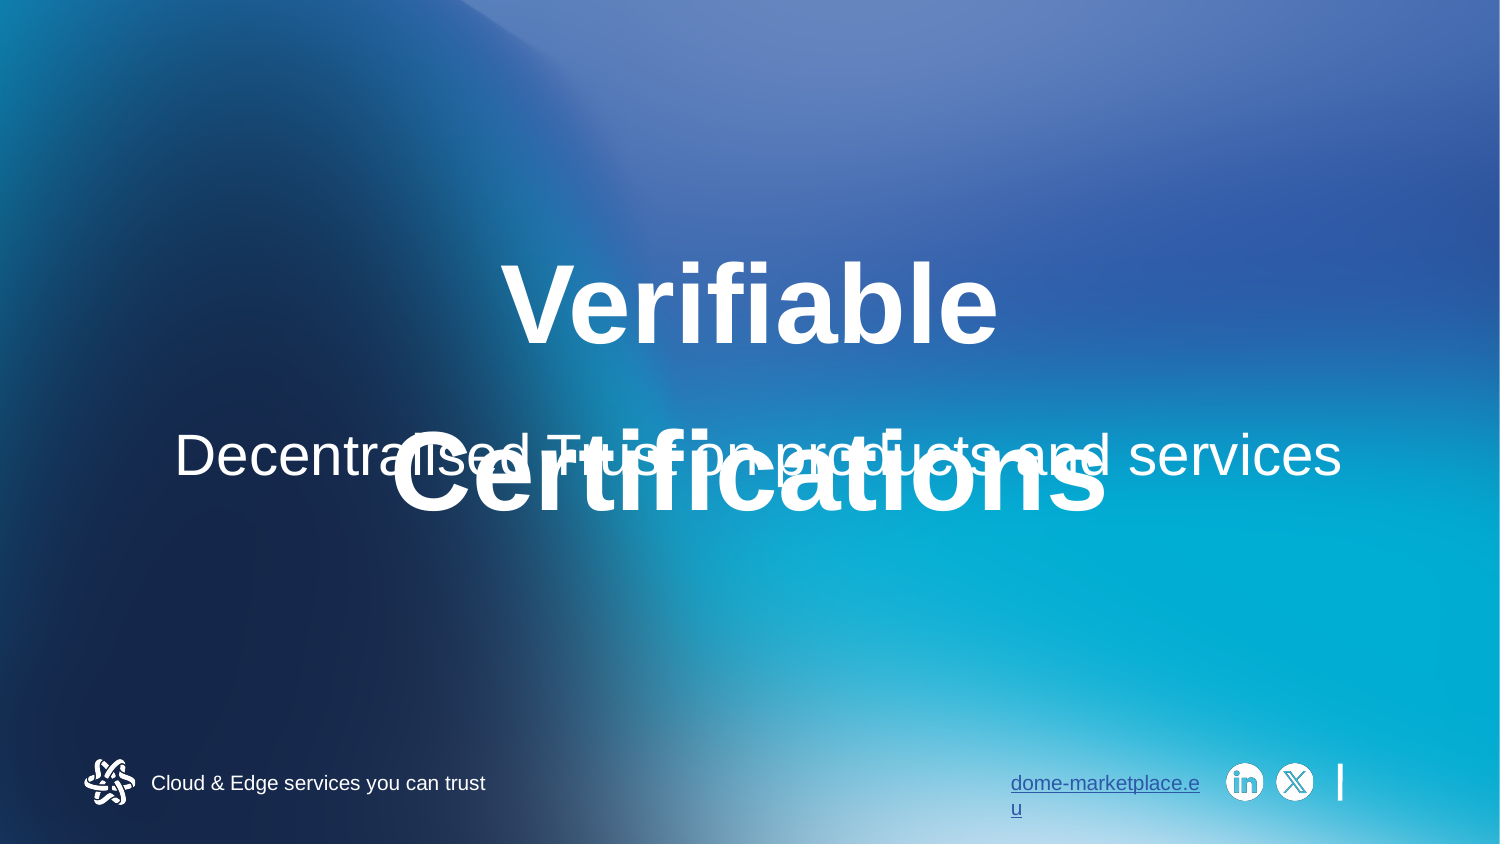

Verifiable Certifications
Decentralised Trust on products and services

Cloud & Edge services you can trust
dome-marketplace.eu